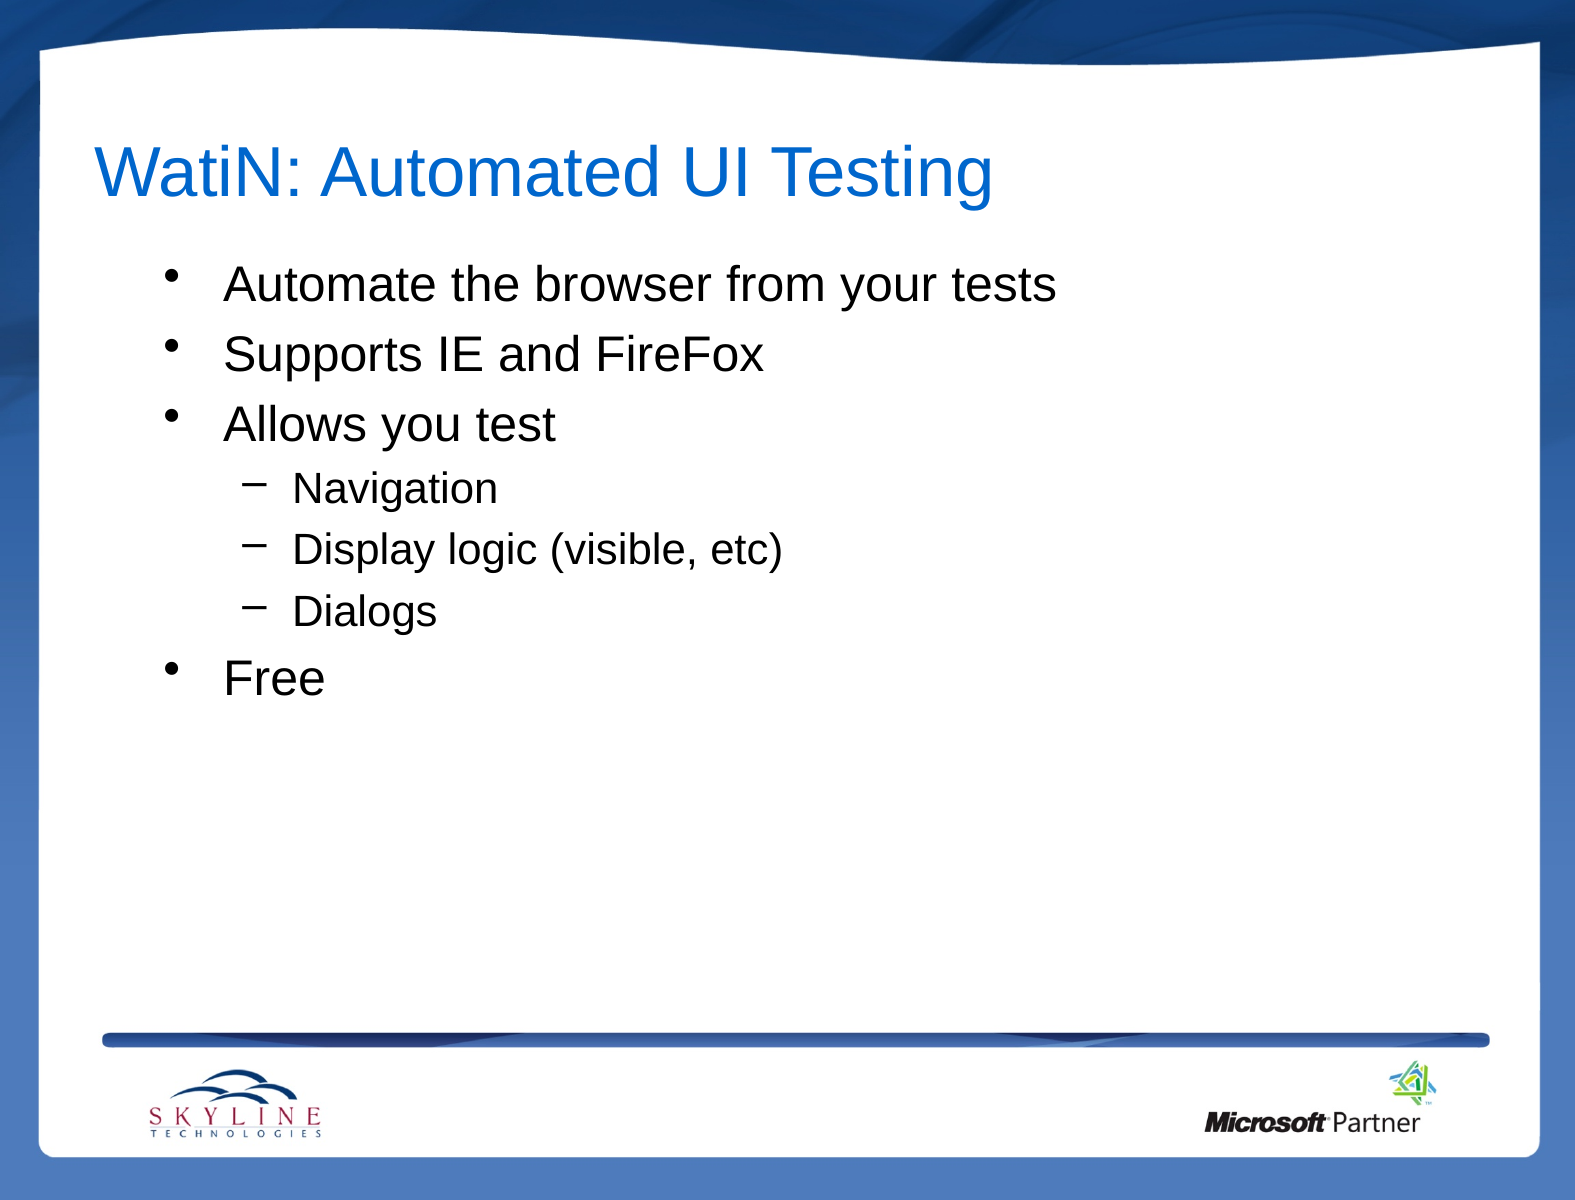

# WatiN: Automated UI Testing

Automate the browser from your tests
Supports IE and FireFox
Allows you test
Navigation
Display logic (visible, etc)
Dialogs
Free